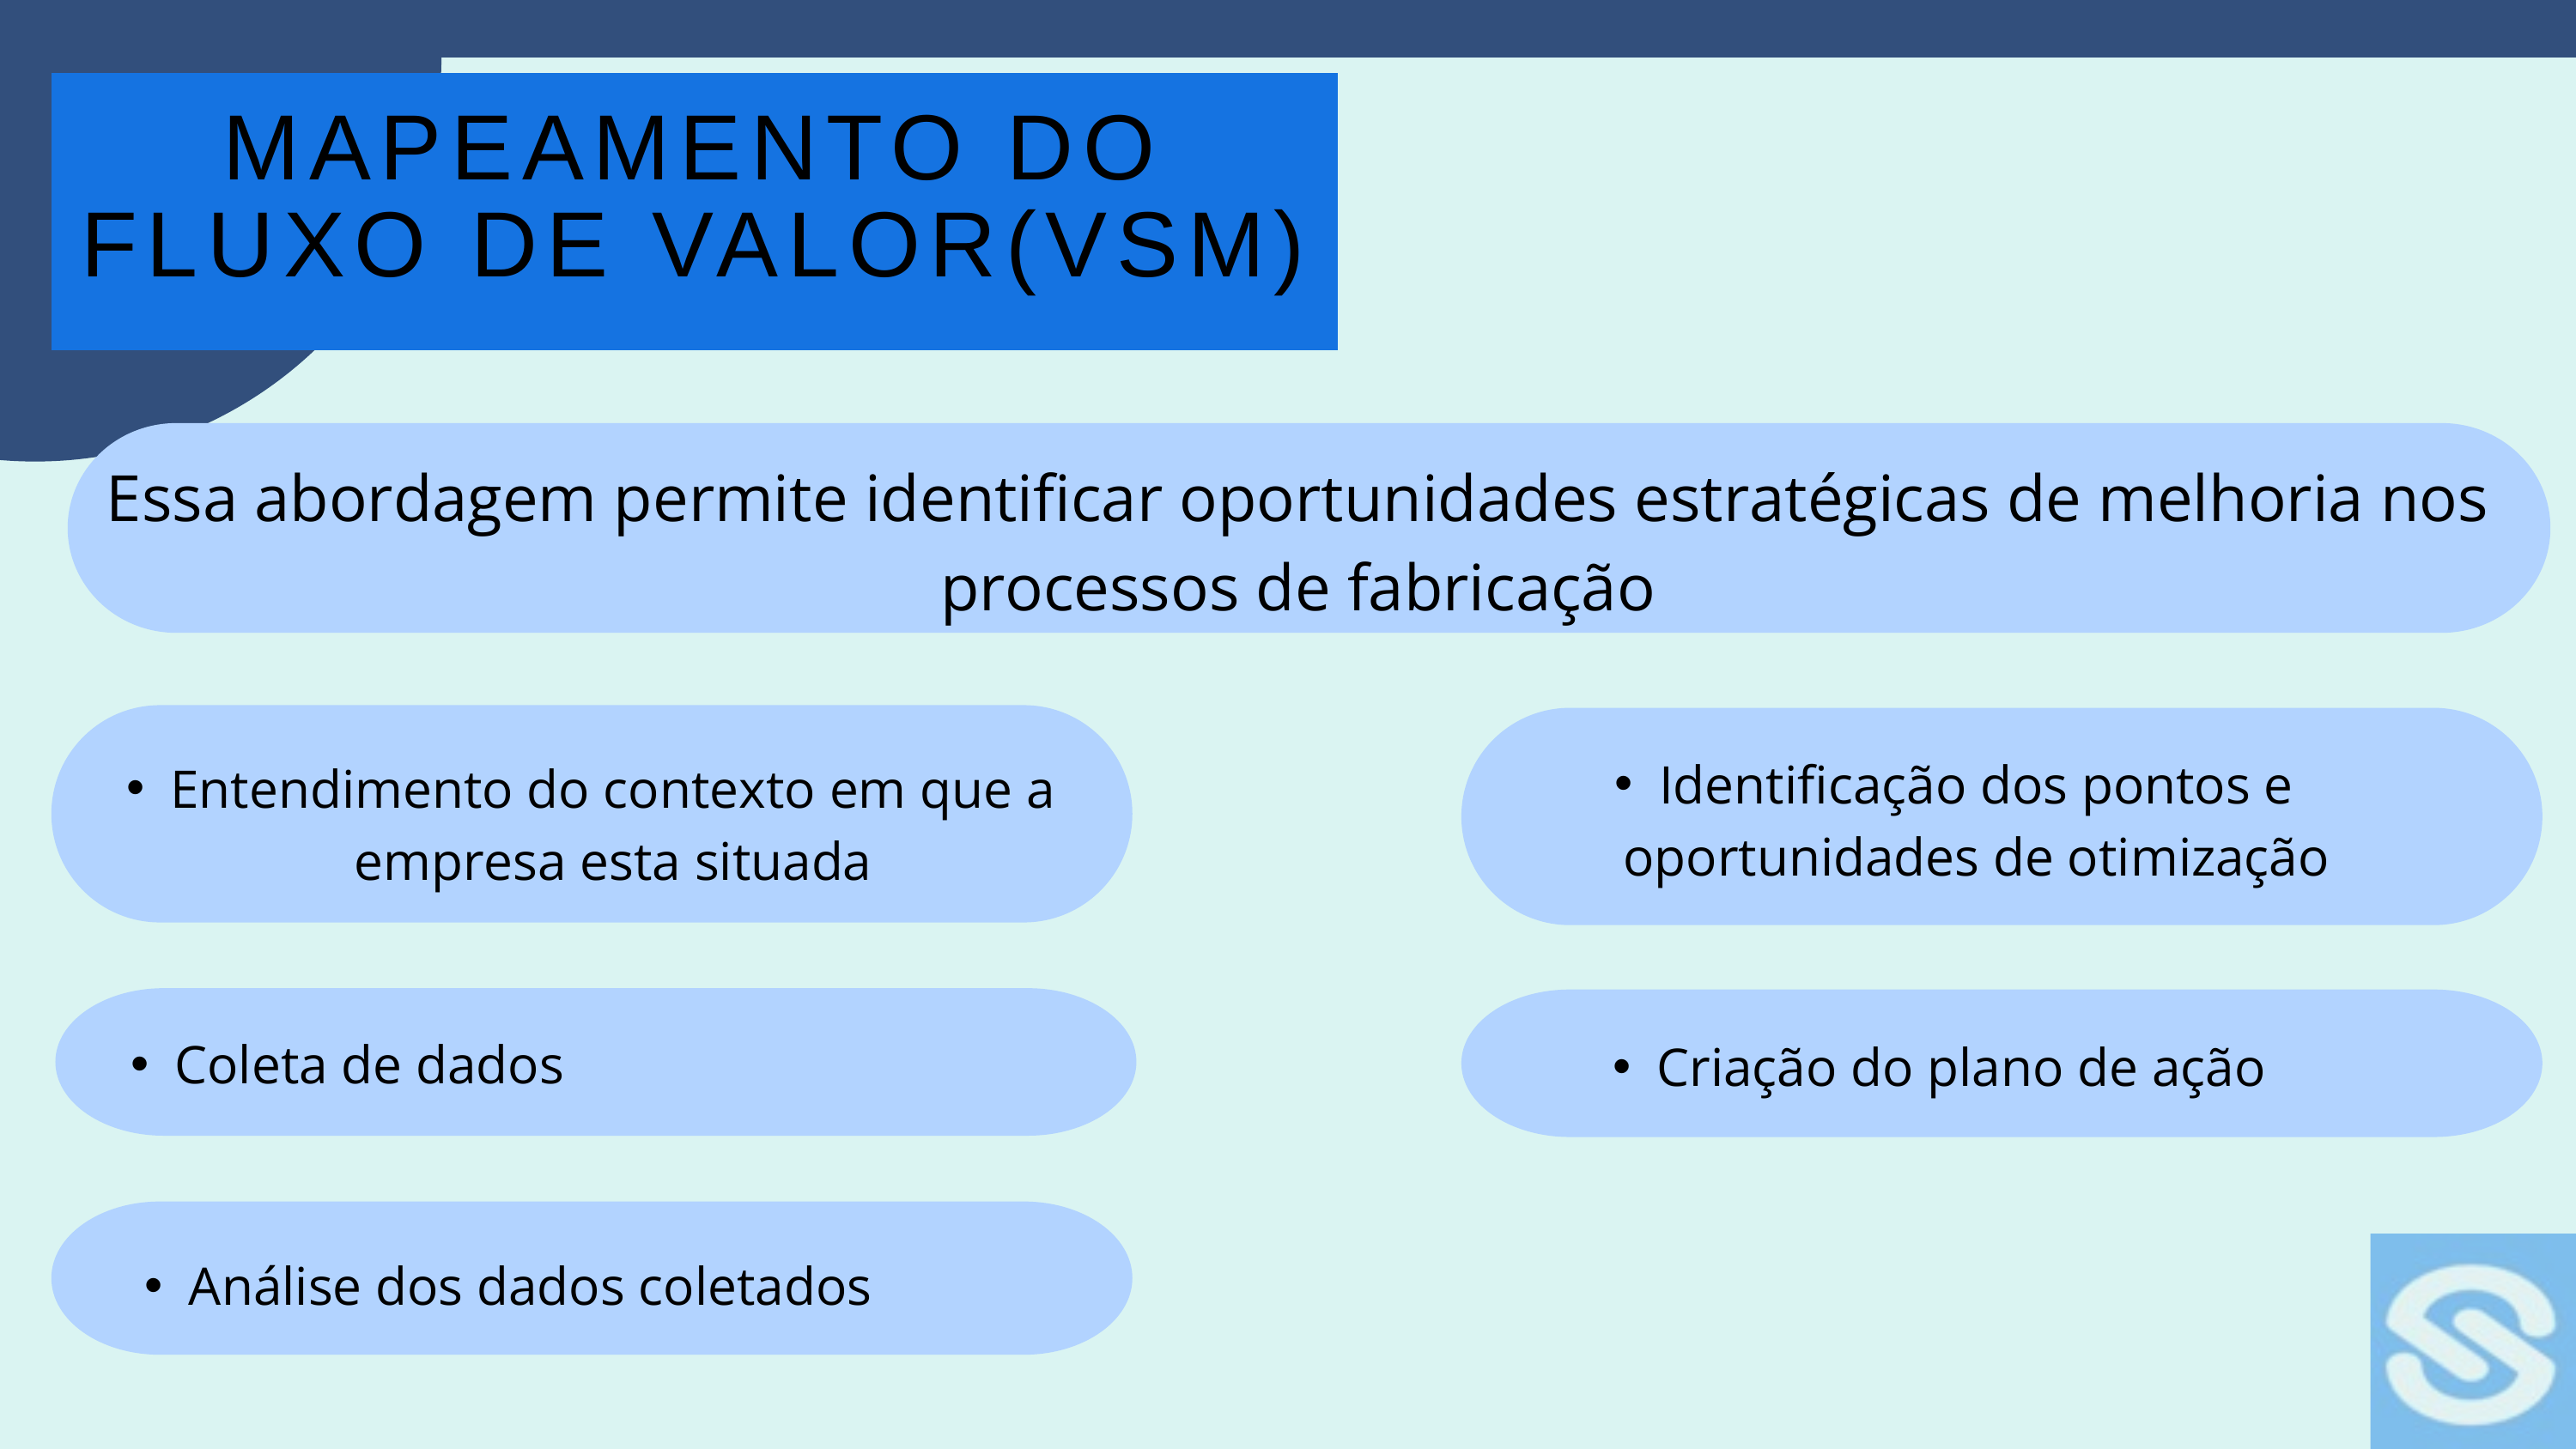

MAPEAMENTO DO FLUXO DE VALOR(VSM)

Essa abordagem permite identificar oportunidades estratégicas de melhoria nos processos de fabricação

Identificação dos pontos e oportunidades de otimização
Entendimento do contexto em que a empresa esta situada

Coleta de dados
Criação do plano de ação

Análise dos dados coletados